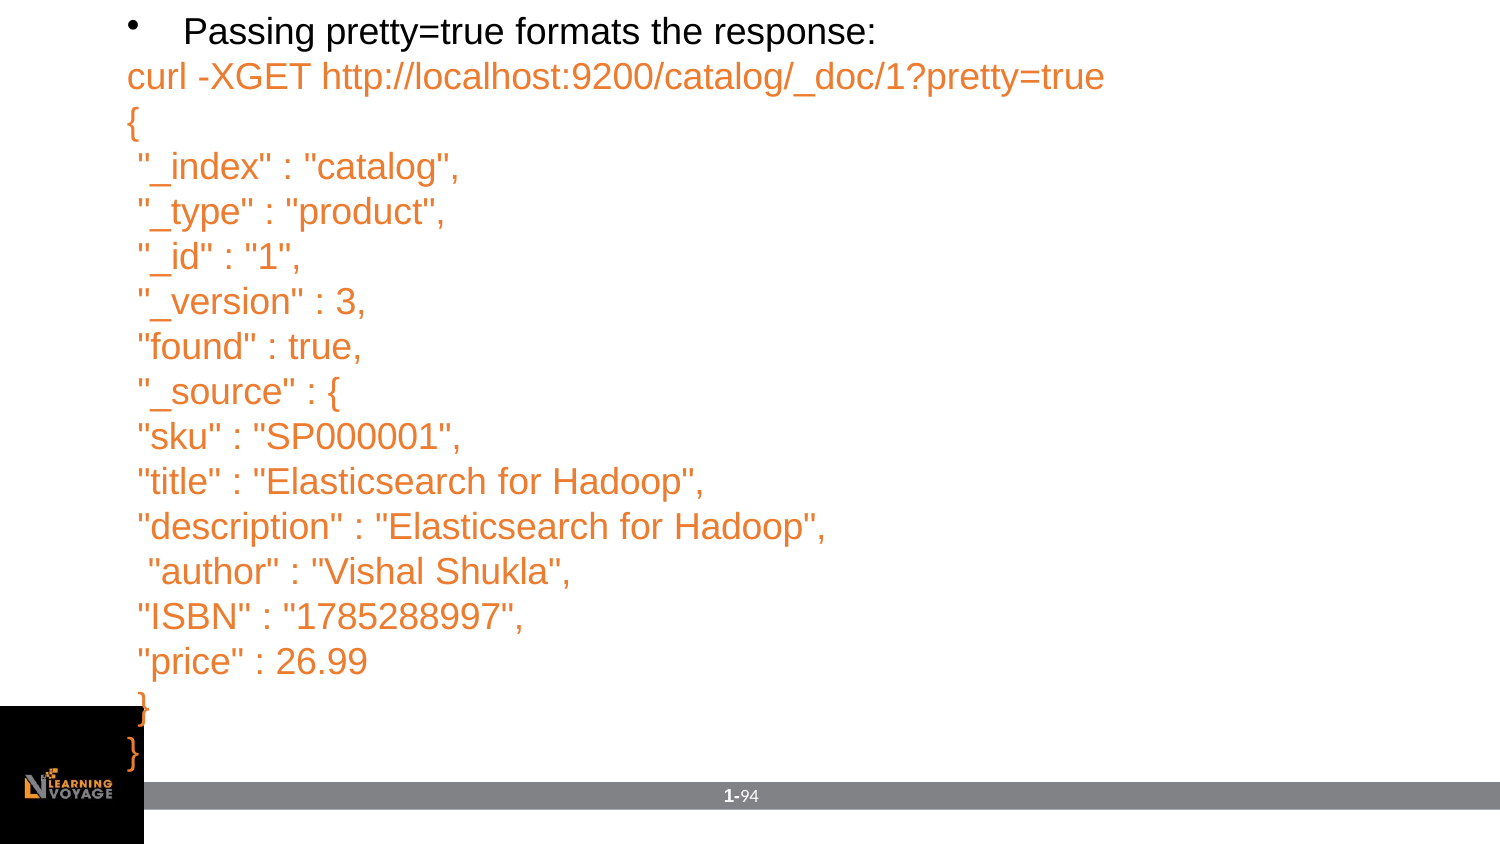

Passing pretty=true formats the response:
curl -XGET http://localhost:9200/catalog/_doc/1?pretty=true
{
"_index" : "catalog",
"_type" : "product",
"_id" : "1",
"_version" : 3,
"found" : true,
"_source" : {
"sku" : "SP000001",
"title" : "Elasticsearch for Hadoop",  "description" : "Elasticsearch for Hadoop",  "author" : "Vishal Shukla",
"ISBN" : "1785288997",
"price" : 26.99
}
}
1-94